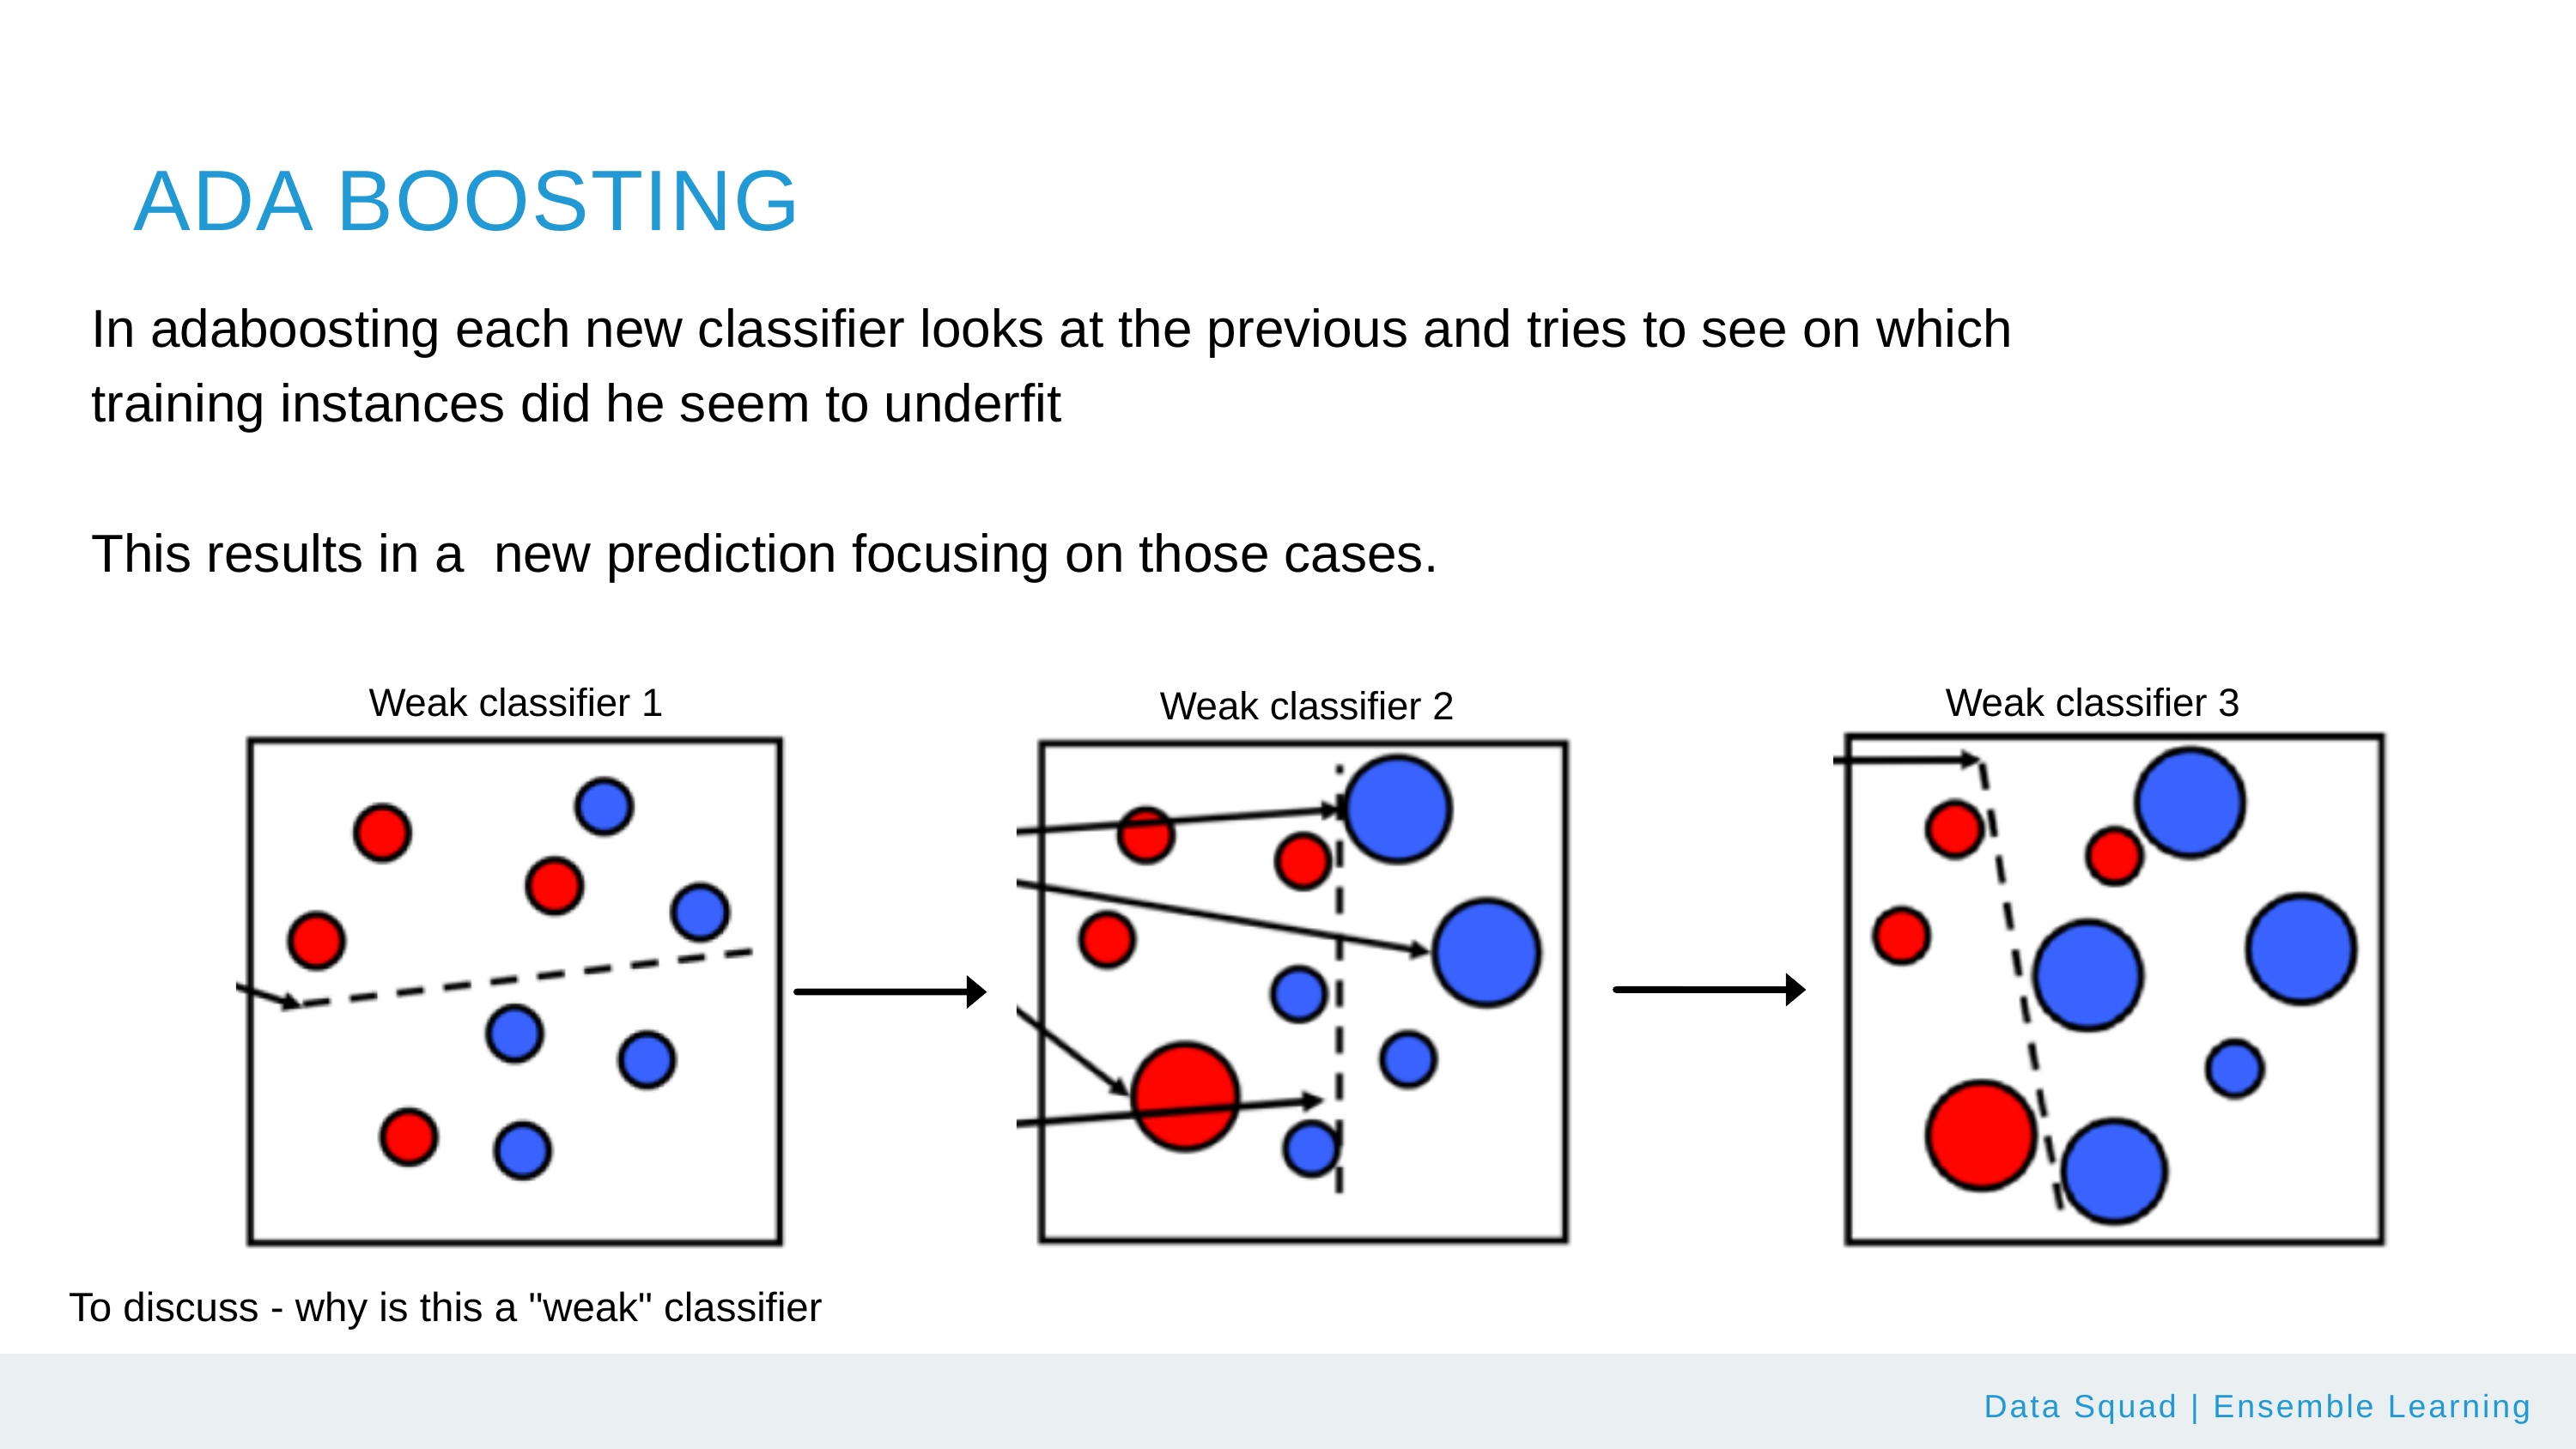

ADA BOOSTING
In adaboosting each new classifier looks at the previous and tries to see on which training instances did he seem to underfit

This results in a  new prediction focusing on those cases.

Weak classifier 1
Weak classifier 3
Weak classifier 2

To discuss - why is this a "weak" classifier

Data Squad | Ensemble Learning